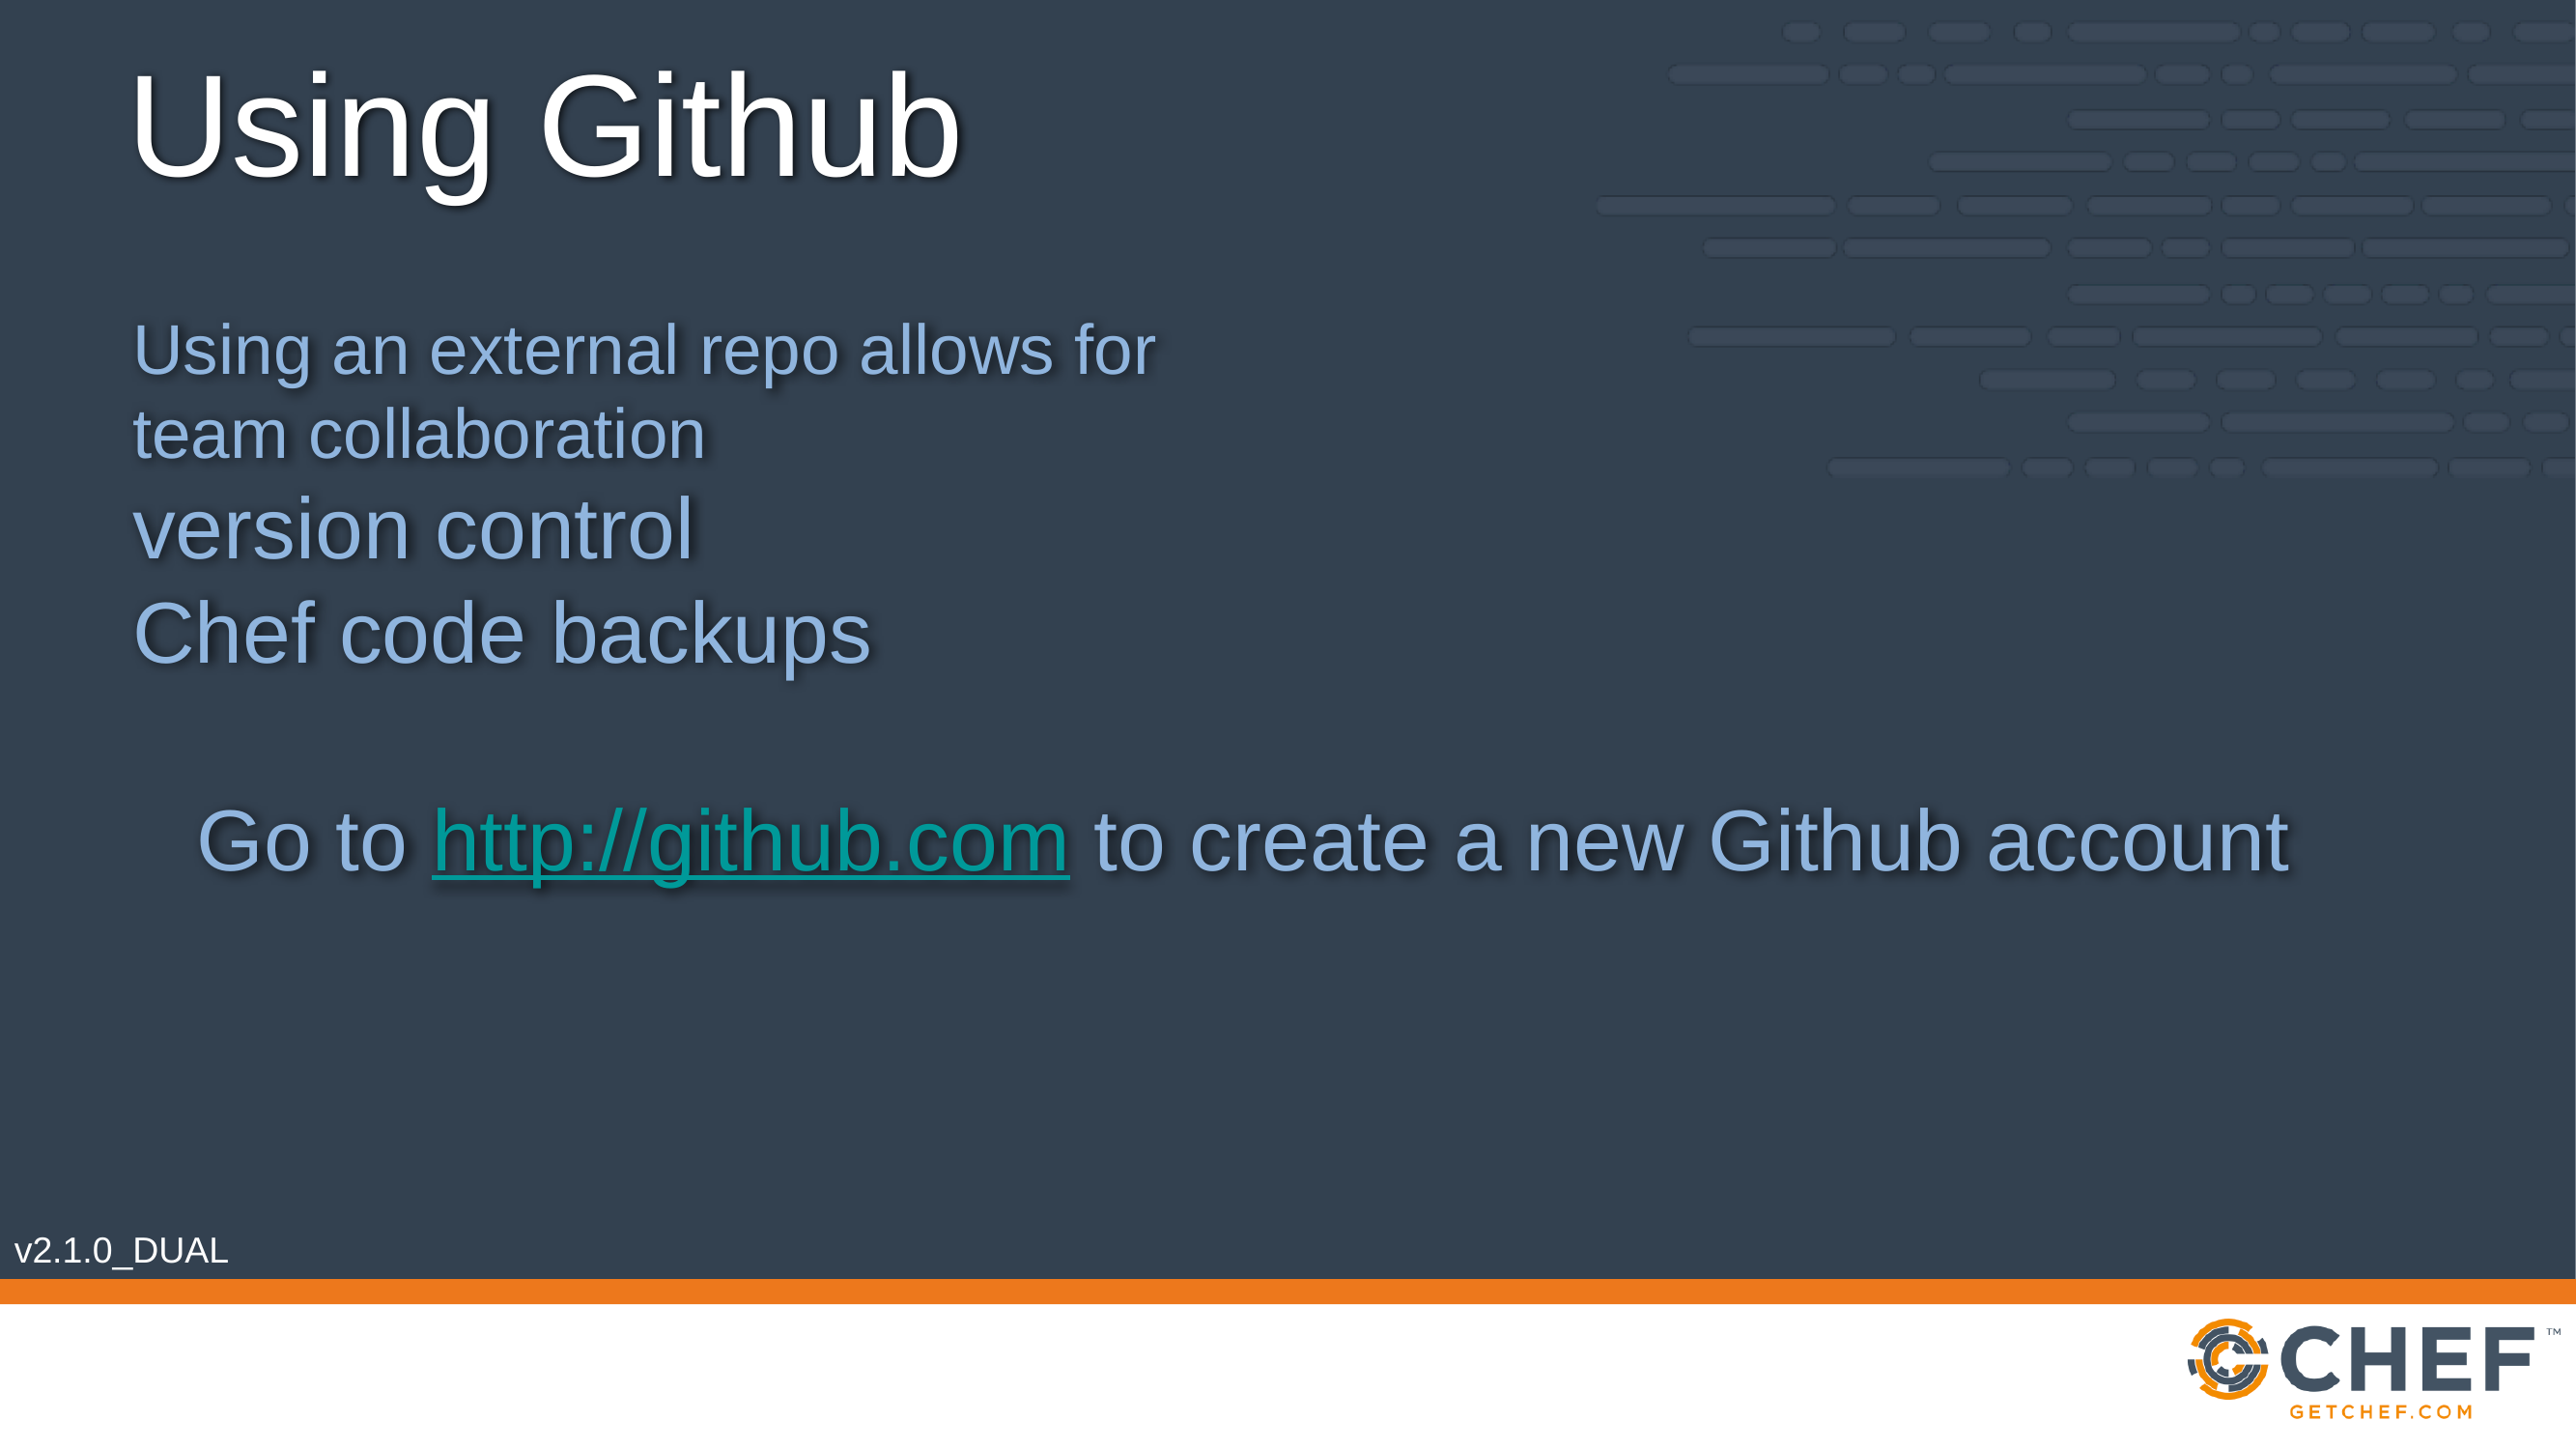

Using Github
Using an external repo allows for
team collaboration
version control
Chef code backups

Go to http://github.com to create a new Github account